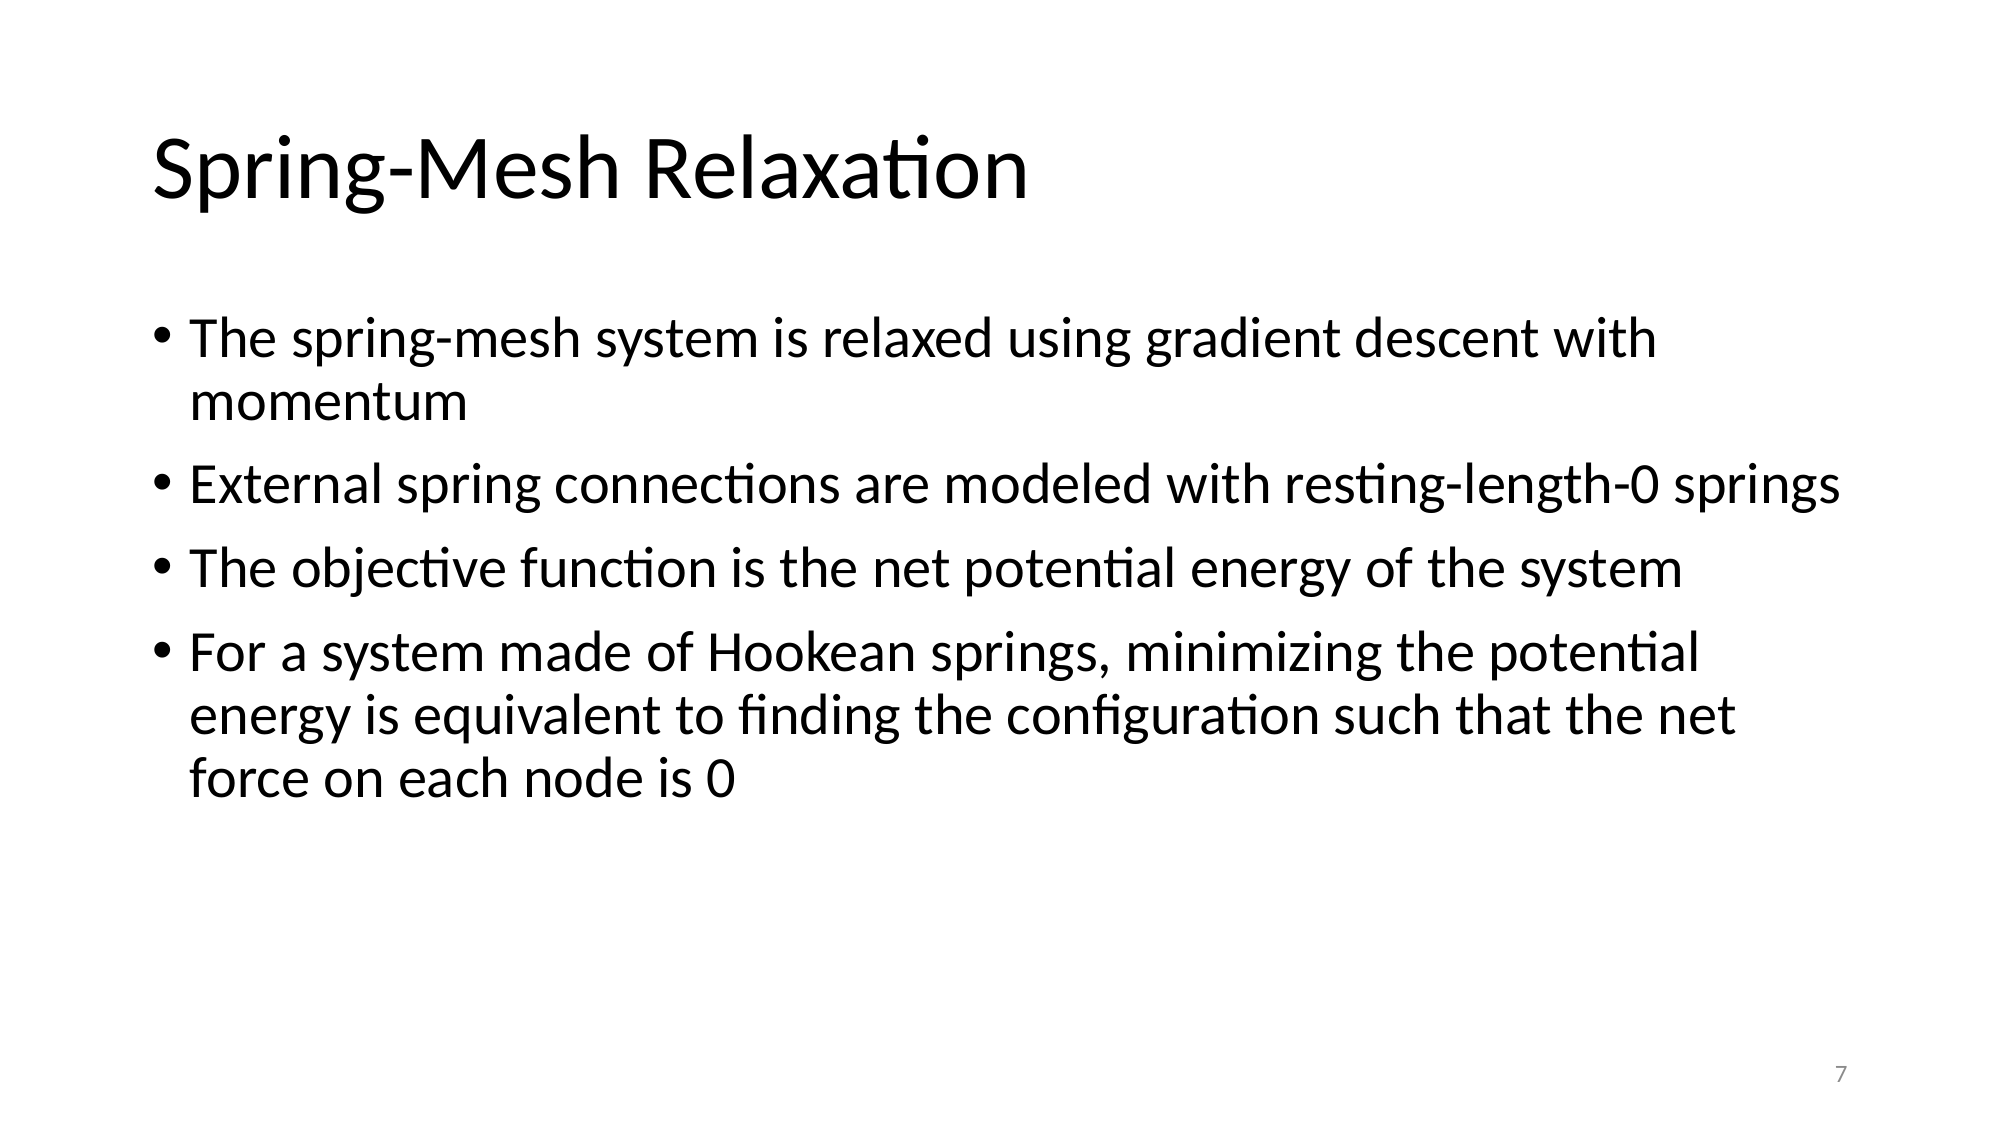

# Spring-Mesh Relaxation
The spring-mesh system is relaxed using gradient descent with momentum
External spring connections are modeled with resting-length-0 springs
The objective function is the net potential energy of the system
For a system made of Hookean springs, minimizing the potential energy is equivalent to finding the configuration such that the net force on each node is 0
7